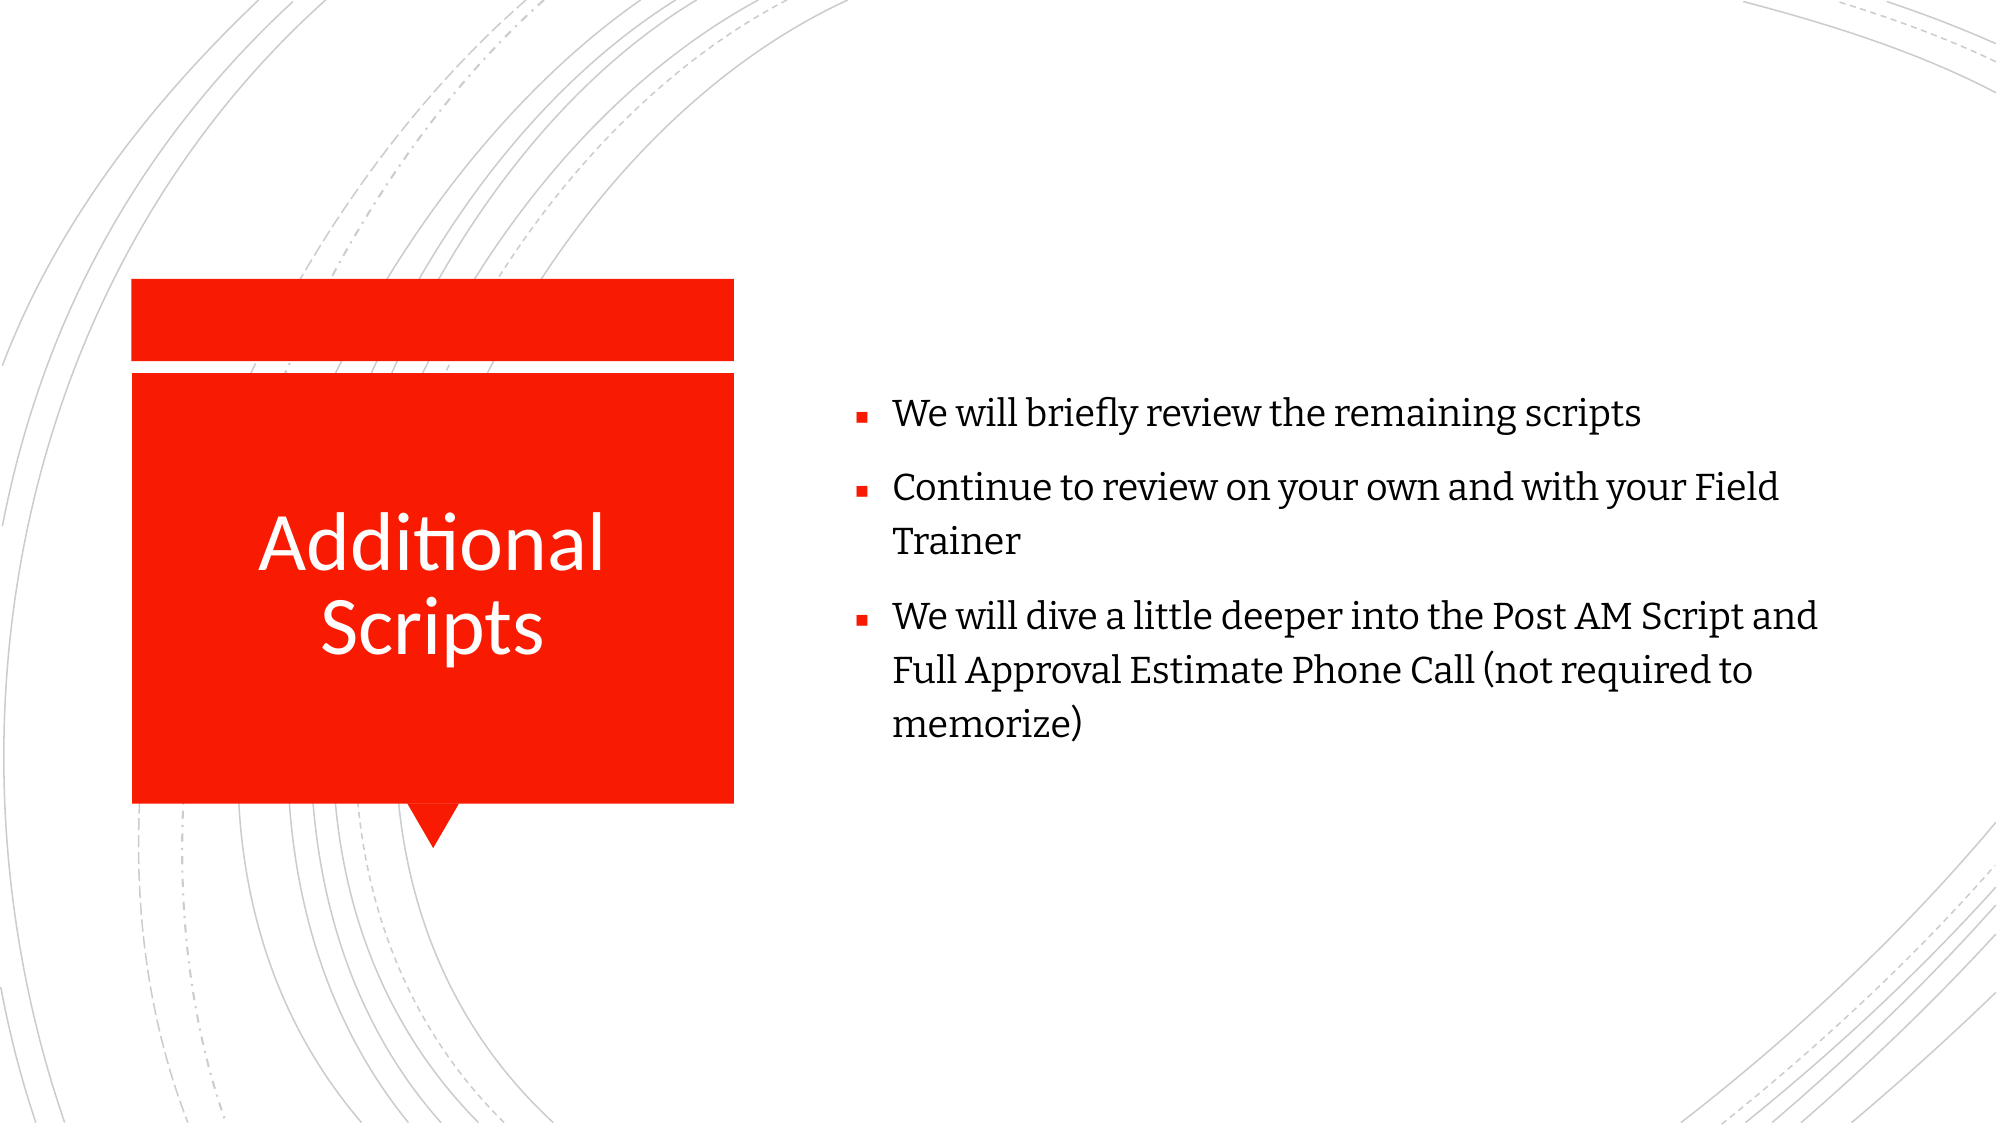

We will briefly review the remaining scripts
Continue to review on your own and with your Field Trainer
We will dive a little deeper into the Post AM Script and Full Approval Estimate Phone Call (not required to memorize)
# Additional Scripts